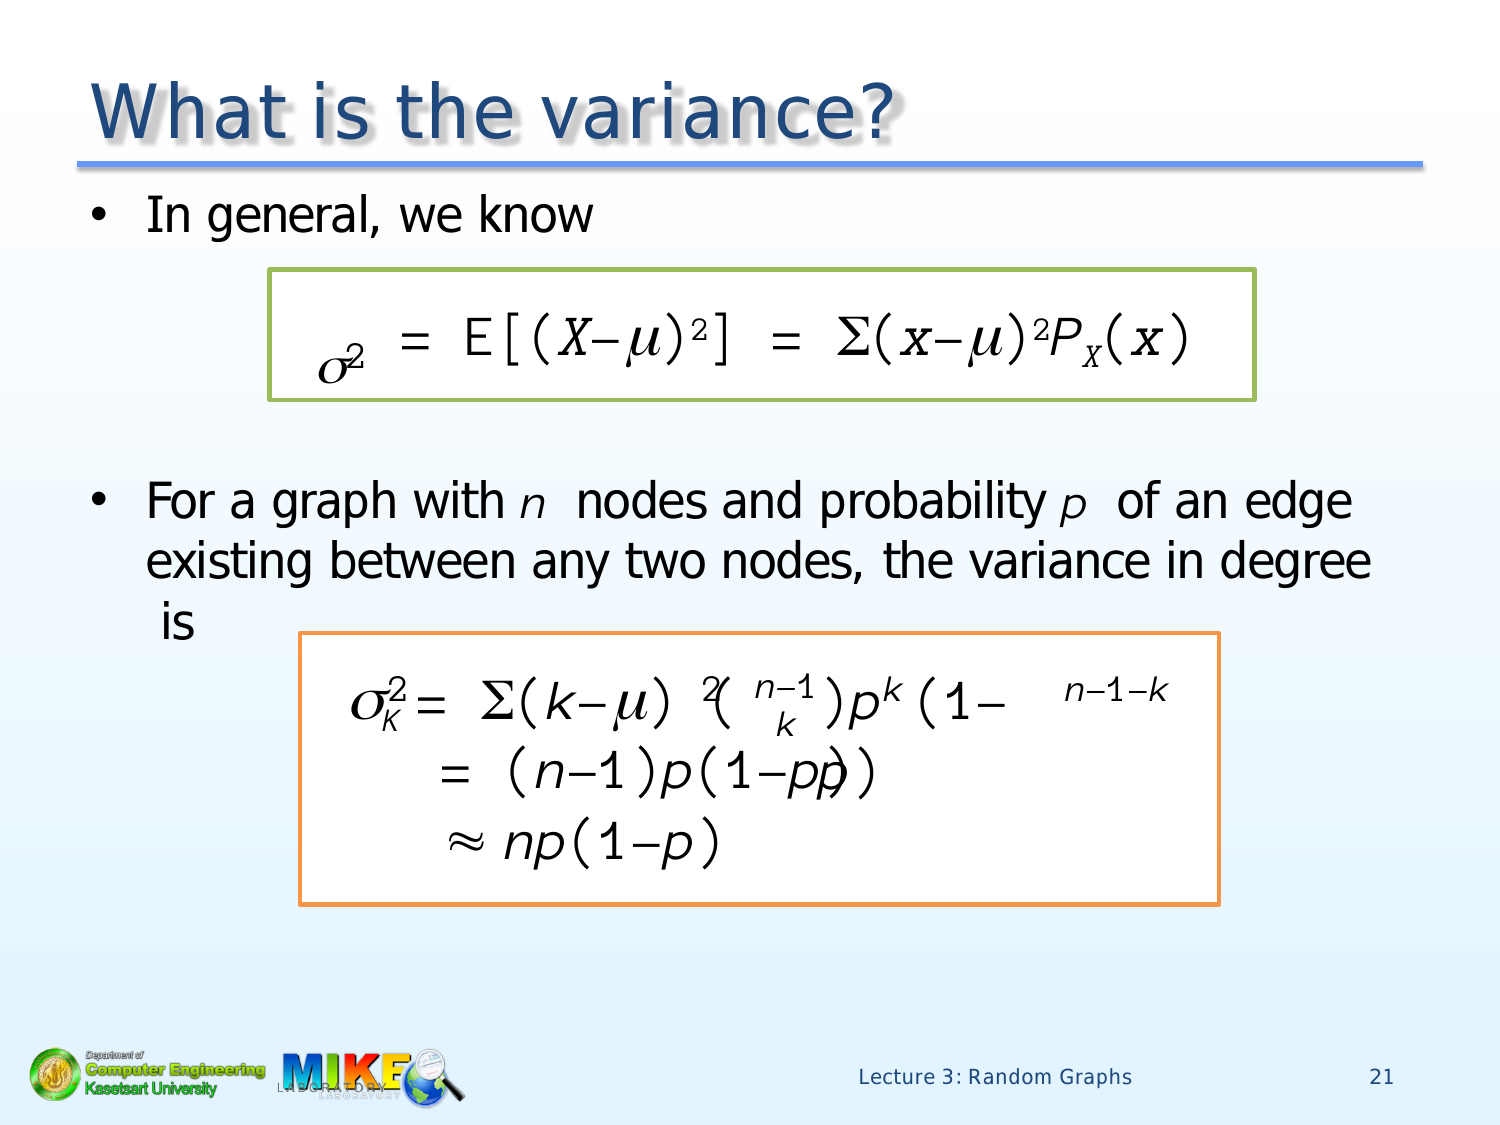

# What is the variance?

In general, we know

σ2
= E[(X–μ)2] = Σ(x–μ)2PX(x)
For a graph with n nodes and probability p of an edge  existing between any two nodes, the variance in degree  is

σK = Σ(k–μ) (
n–1
)p (1–p)
2
k
n–1–k
2
k
= (n–1)p(1–p)
≈	np(1–p)

Lecture 3: Random Graphs
21